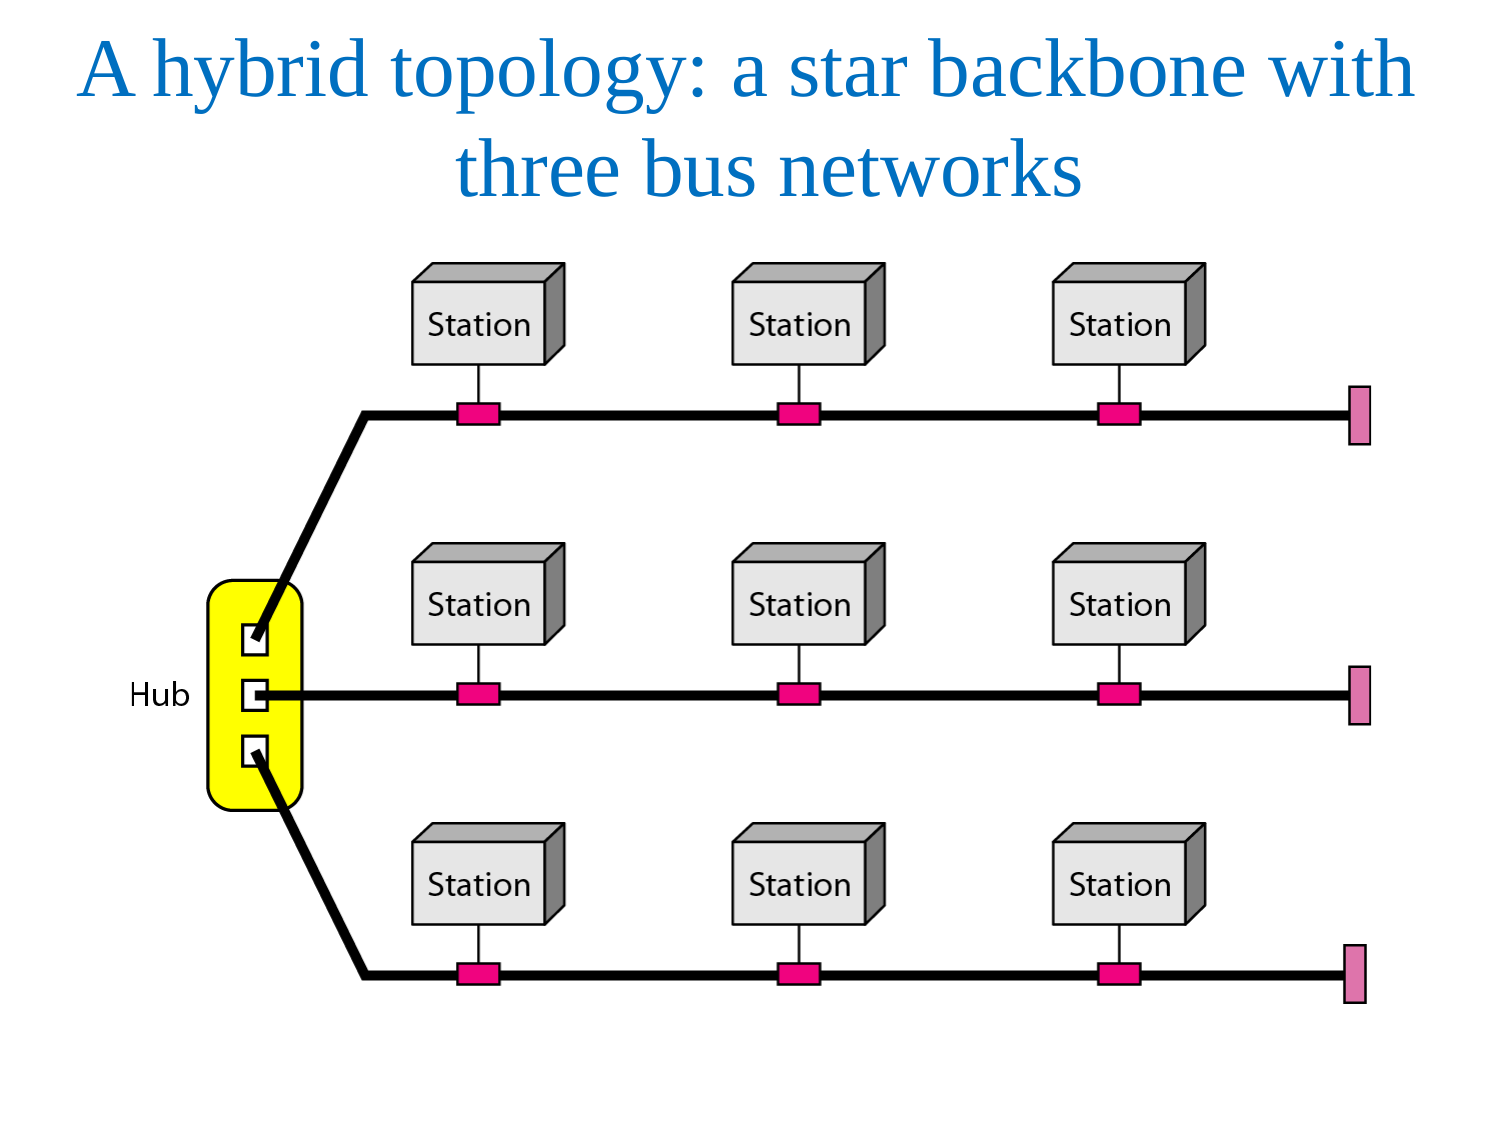

# A hybrid topology: a star backbone with  three bus networks